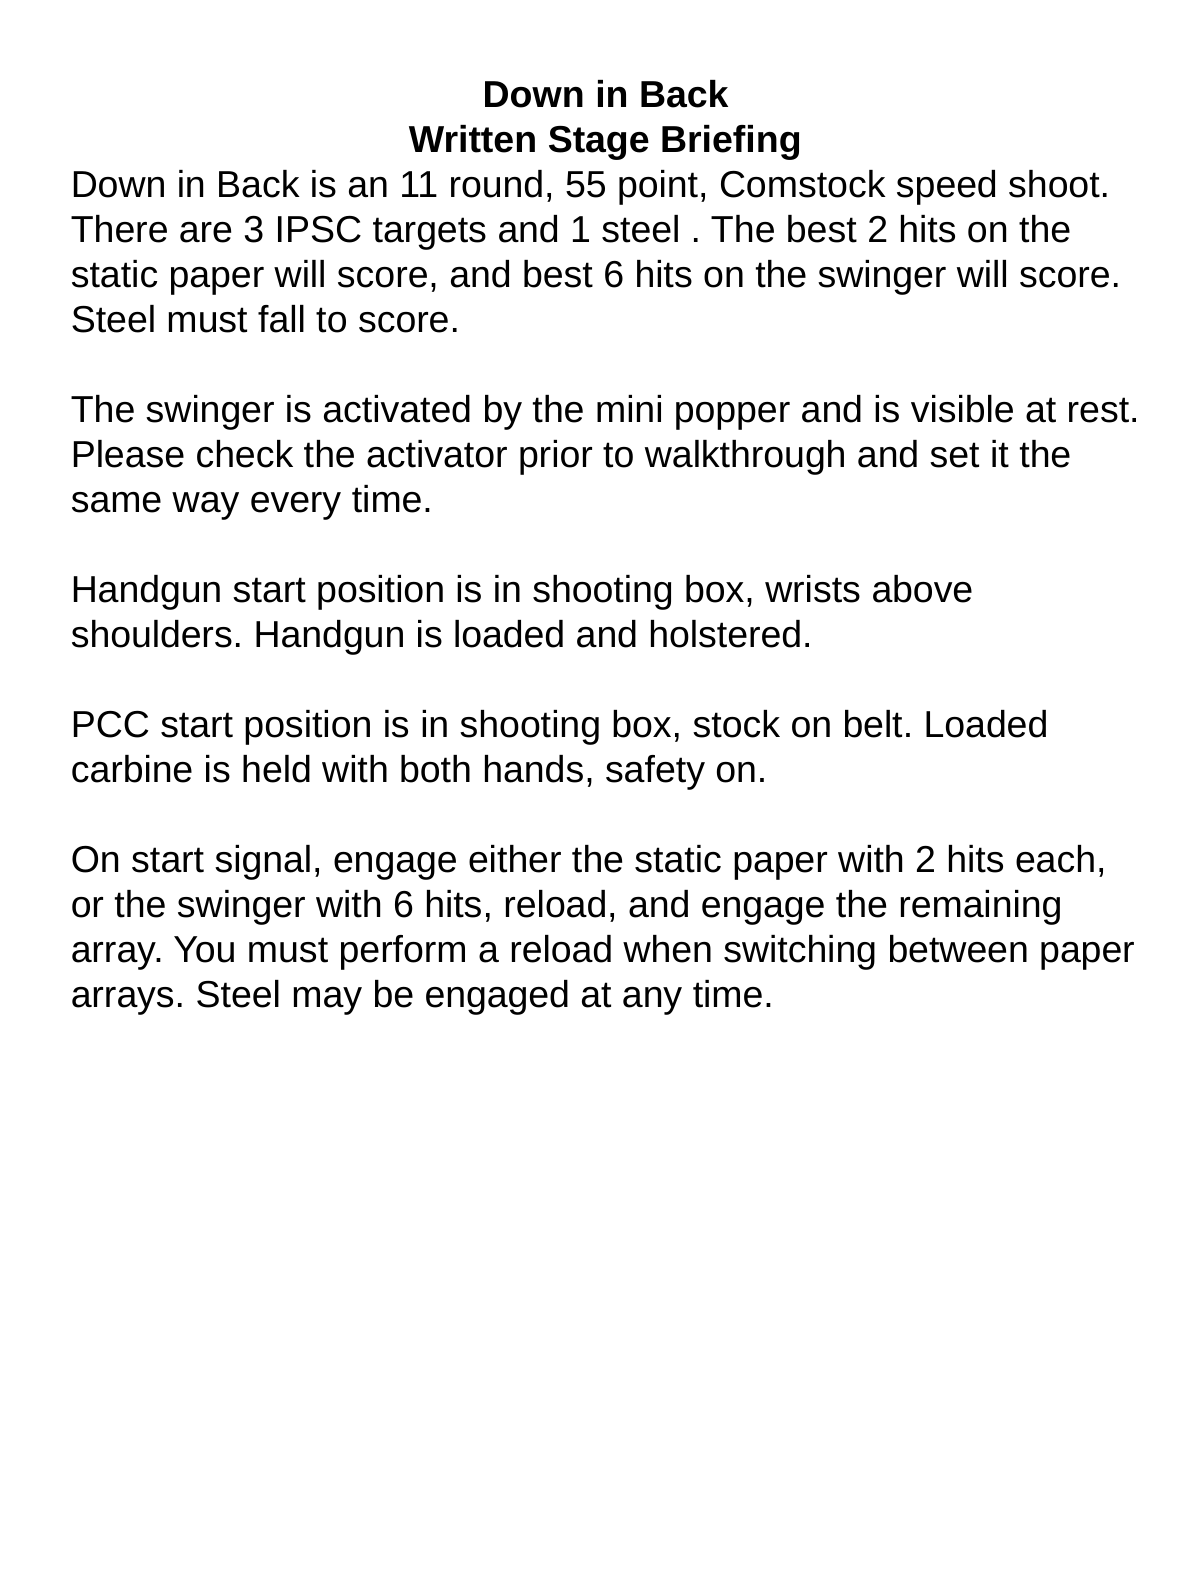

Down in Back
Written Stage Briefing
Down in Back is an 11 round, 55 point, Comstock speed shoot. There are 3 IPSC targets and 1 steel . The best 2 hits on the static paper will score, and best 6 hits on the swinger will score. Steel must fall to score.

The swinger is activated by the mini popper and is visible at rest. Please check the activator prior to walkthrough and set it the same way every time.

Handgun start position is in shooting box, wrists above shoulders. Handgun is loaded and holstered.

PCC start position is in shooting box, stock on belt. Loaded carbine is held with both hands, safety on.

On start signal, engage either the static paper with 2 hits each, or the swinger with 6 hits, reload, and engage the remaining array. You must perform a reload when switching between paper arrays. Steel may be engaged at any time.